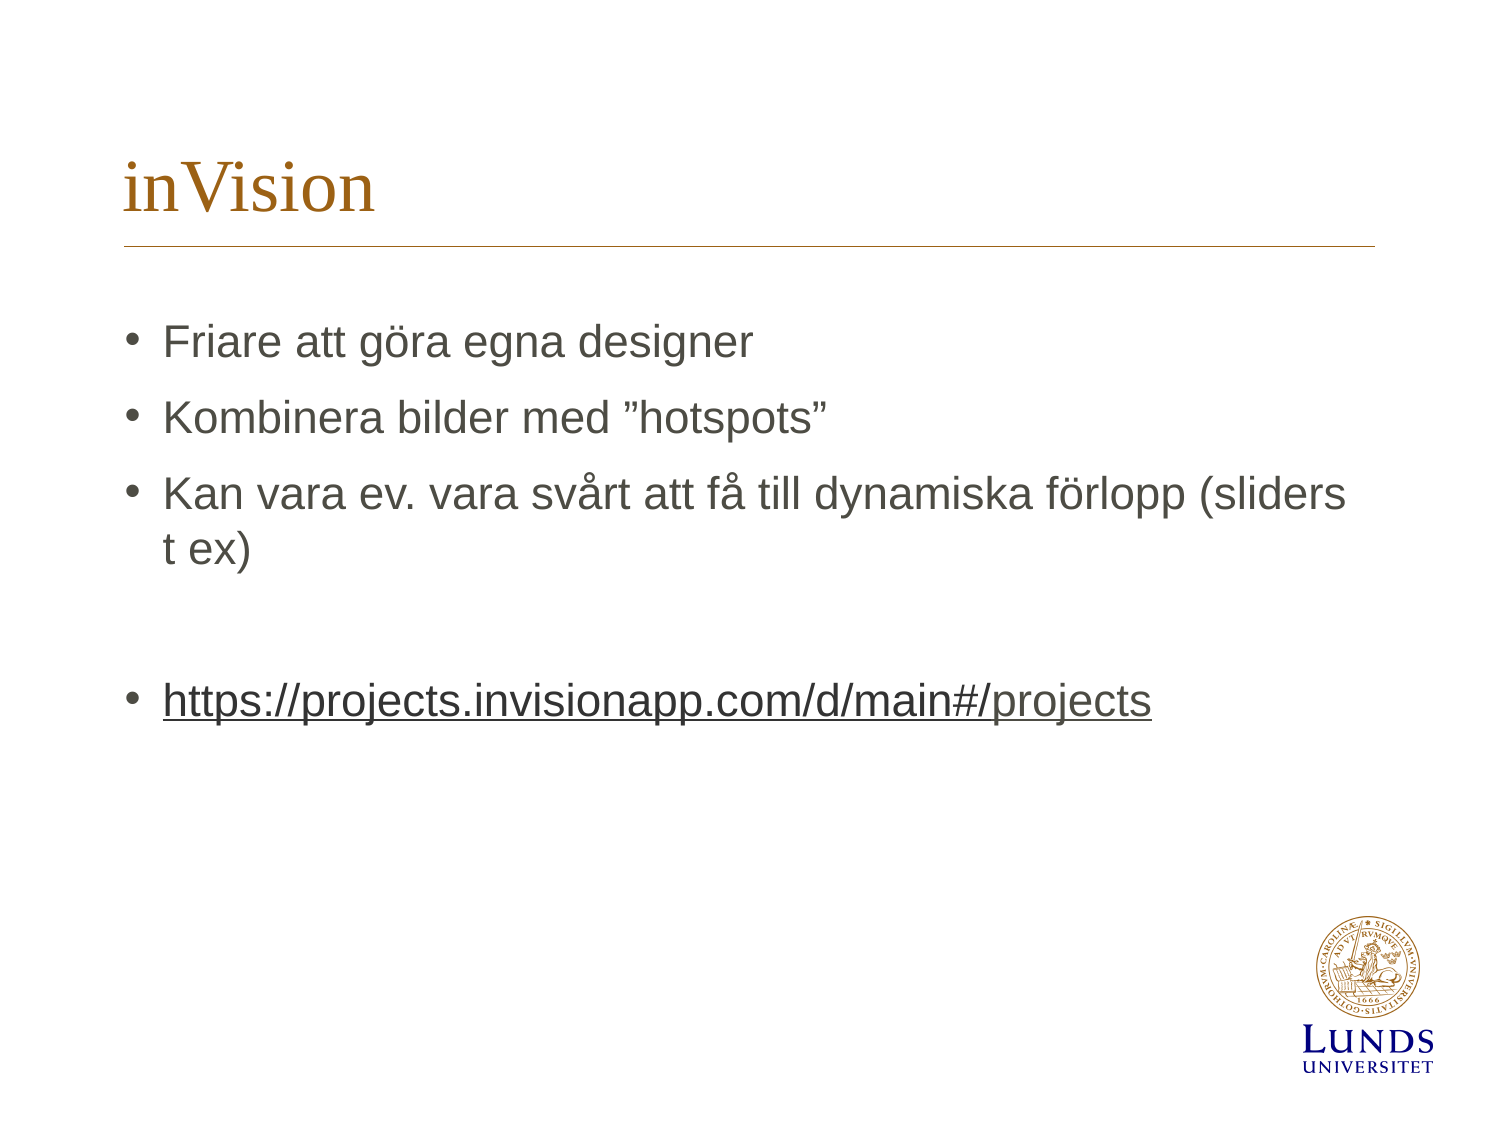

# inVision
Friare att göra egna designer
Kombinera bilder med ”hotspots”
Kan vara ev. vara svårt att få till dynamiska förlopp (sliders t ex)

https://projects.invisionapp.com/d/main#/projects